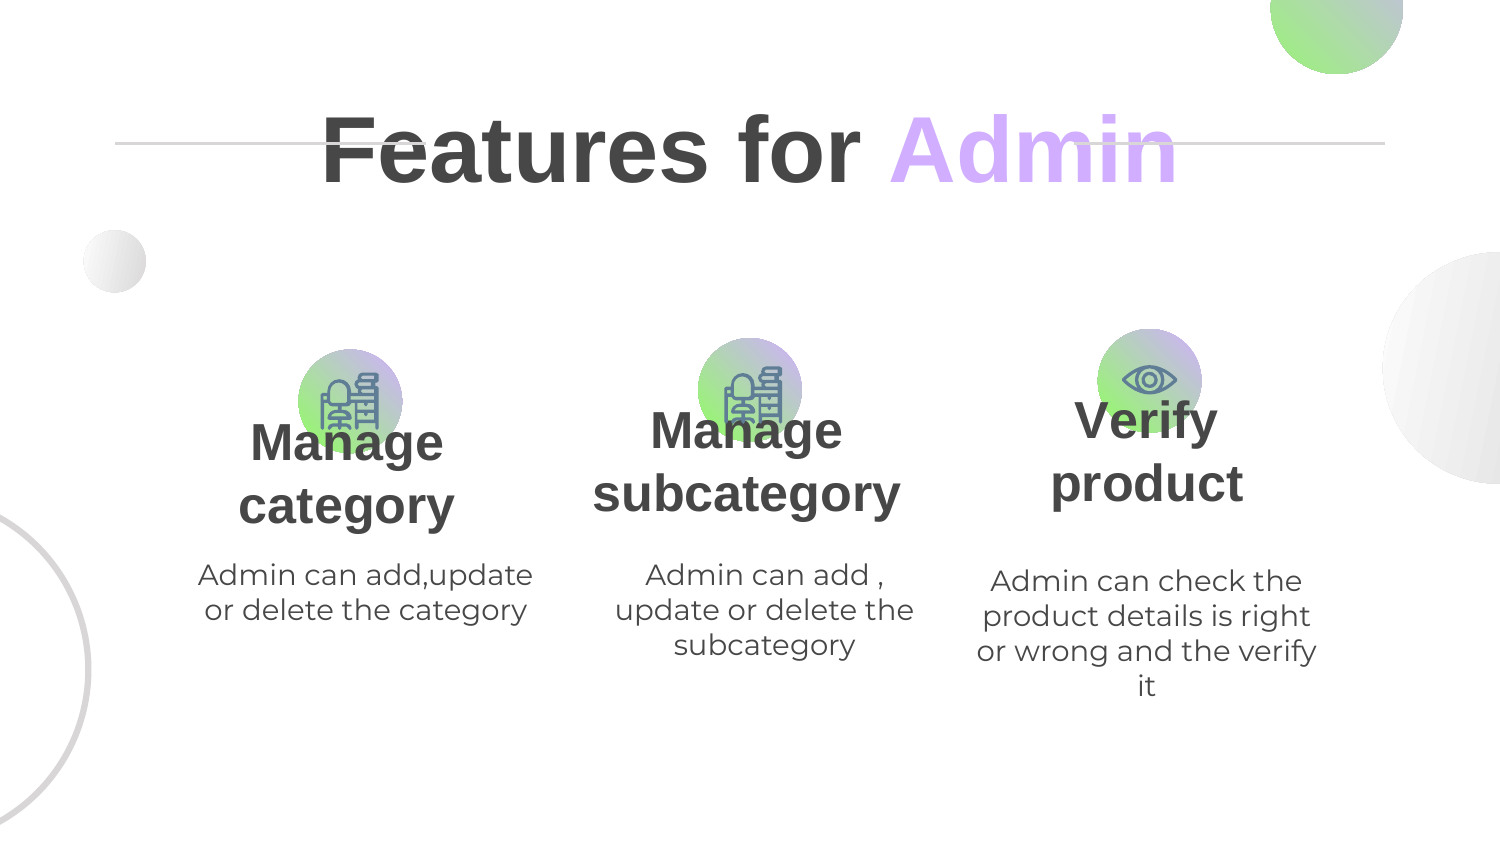

Features for Admin

Verify product
Manage subcategory
# Manage category
Admin can add,update or delete the category
Admin can add , update or delete the subcategory
Admin can check the product details is right or wrong and the verify it